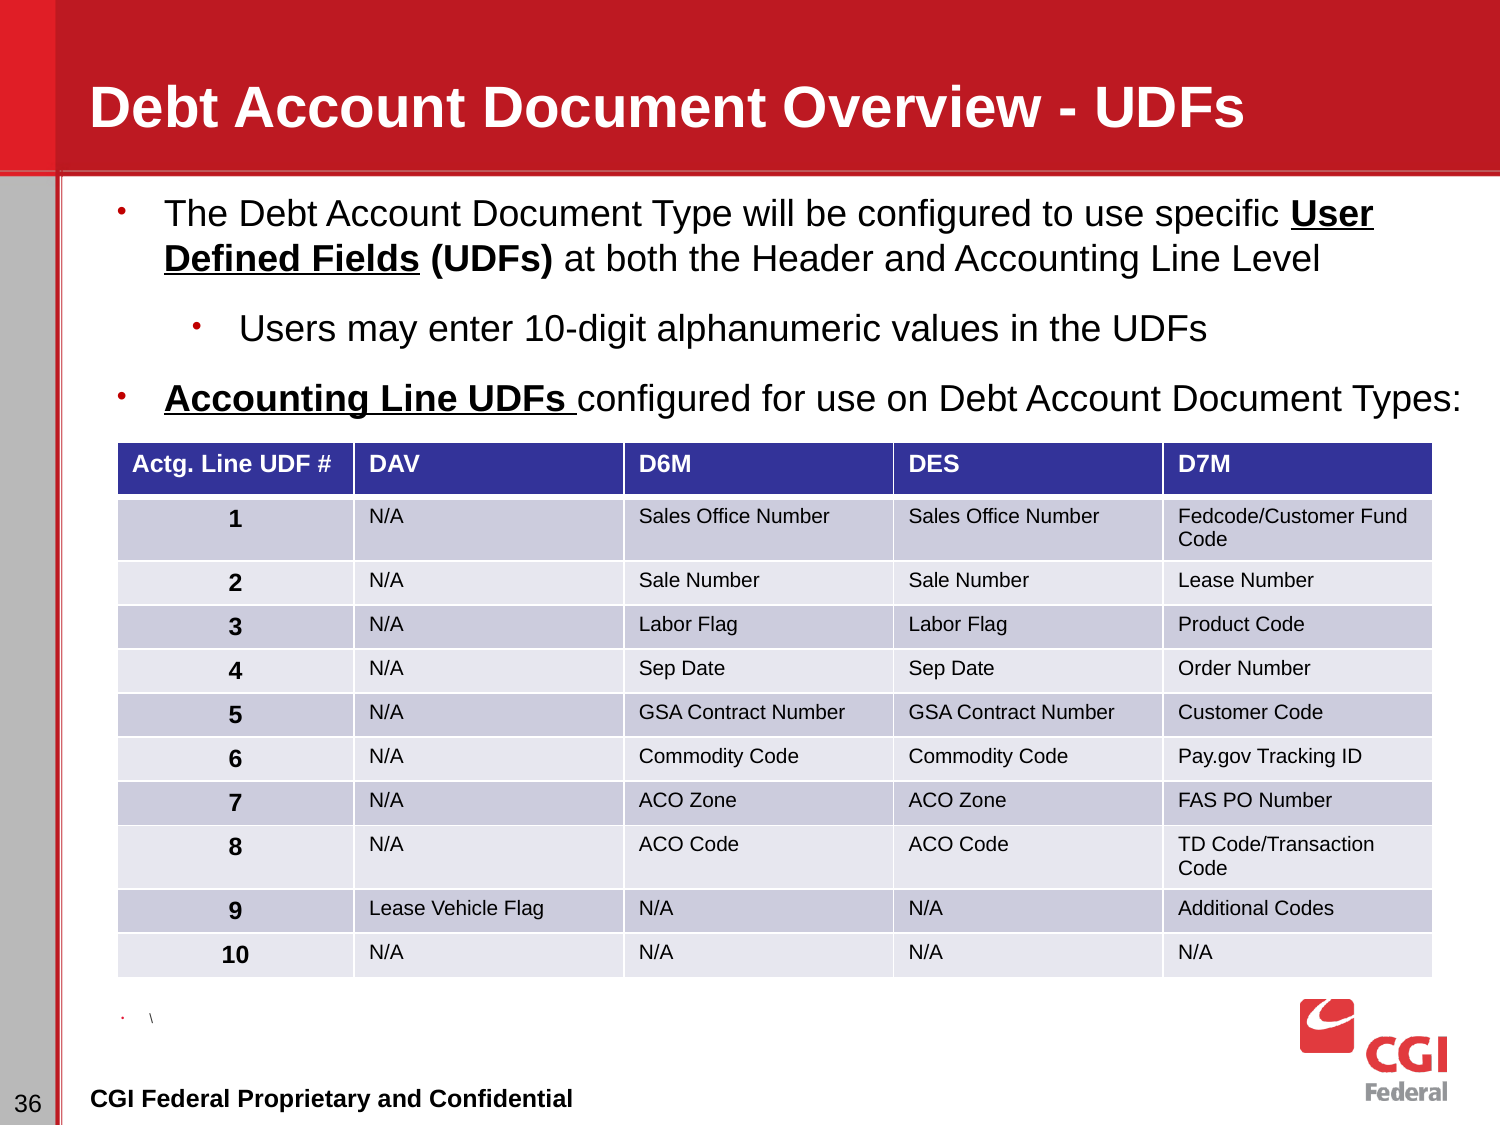

# Debt Account Document Overview - UDFs
The Debt Account Document Type will be configured to use specific User Defined Fields (UDFs) at both the Header and Accounting Line Level
Users may enter 10-digit alphanumeric values in the UDFs
Accounting Line UDFs configured for use on Debt Account Document Types:

\

| Actg. Line UDF # | DAV | D6M | DES | D7M |
| --- | --- | --- | --- | --- |
| 1 | N/A | Sales Office Number | Sales Office Number | Fedcode/Customer Fund Code |
| 2 | N/A | Sale Number | Sale Number | Lease Number |
| 3 | N/A | Labor Flag | Labor Flag | Product Code |
| 4 | N/A | Sep Date | Sep Date | Order Number |
| 5 | N/A | GSA Contract Number | GSA Contract Number | Customer Code |
| 6 | N/A | Commodity Code | Commodity Code | Pay.gov Tracking ID |
| 7 | N/A | ACO Zone | ACO Zone | FAS PO Number |
| 8 | N/A | ACO Code | ACO Code | TD Code/Transaction Code |
| 9 | Lease Vehicle Flag | N/A | N/A | Additional Codes |
| 10 | N/A | N/A | N/A | N/A |
36
CGI Federal Proprietary and Confidential